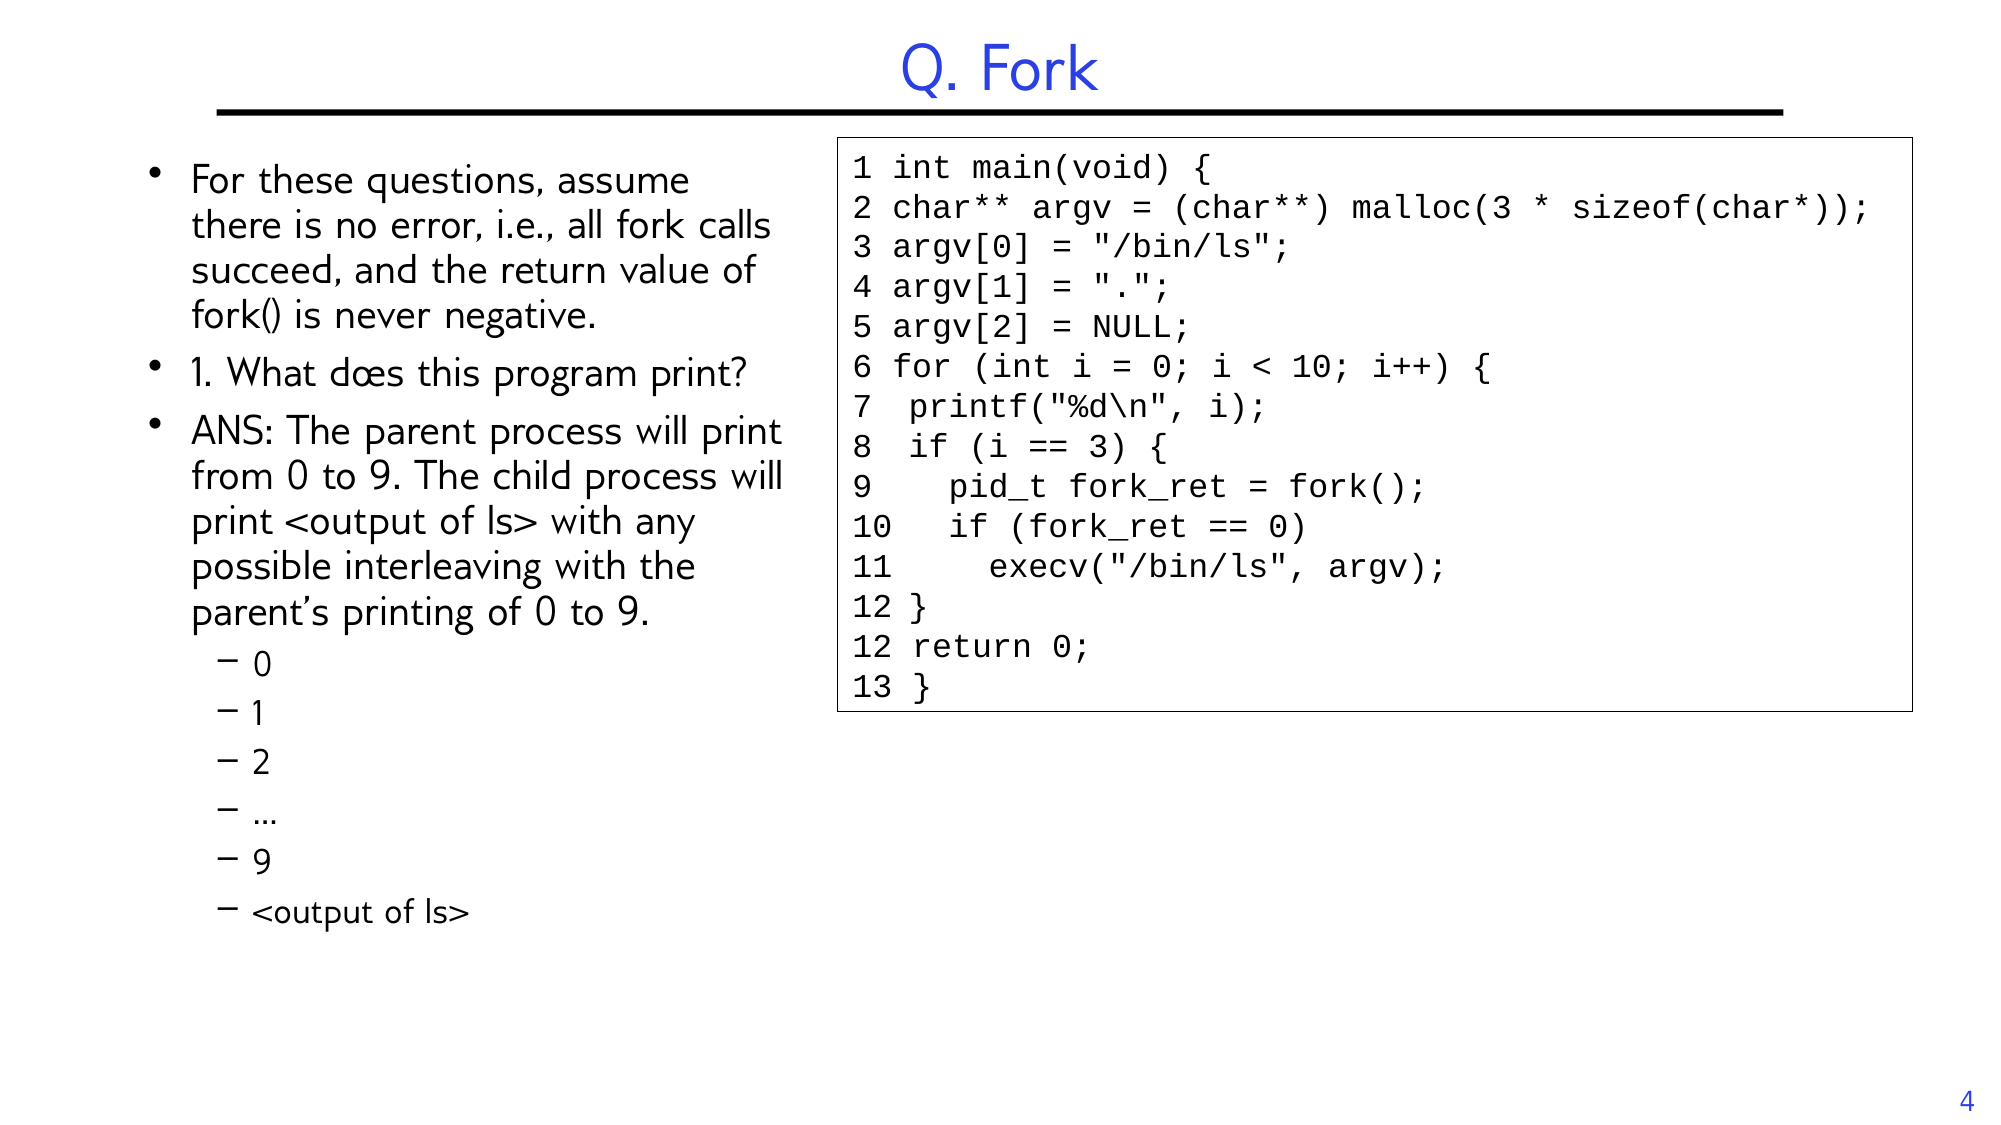

# Q. Fork
1 int main(void) {
2 char** argv = (char**) malloc(3 * sizeof(char*));
3 argv[0] = "/bin/ls";
4 argv[1] = ".";
5 argv[2] = NULL;
6 for (int i = 0; i < 10; i++) {
printf("%d\n", i);
if (i == 3) {
  pid_t fork_ret = fork();
  if (fork_ret == 0)
    execv("/bin/ls", argv);
}
12 return 0;
13 }
For these questions, assume there is no error, i.e., all fork calls succeed, and the return value of fork() is never negative.
1. What does this program print?
ANS: The parent process will print from 0 to 9. The child process will print <output of ls> with any possible interleaving with the parent’s printing of 0 to 9.
0
1
2
…
9
<output of ls>